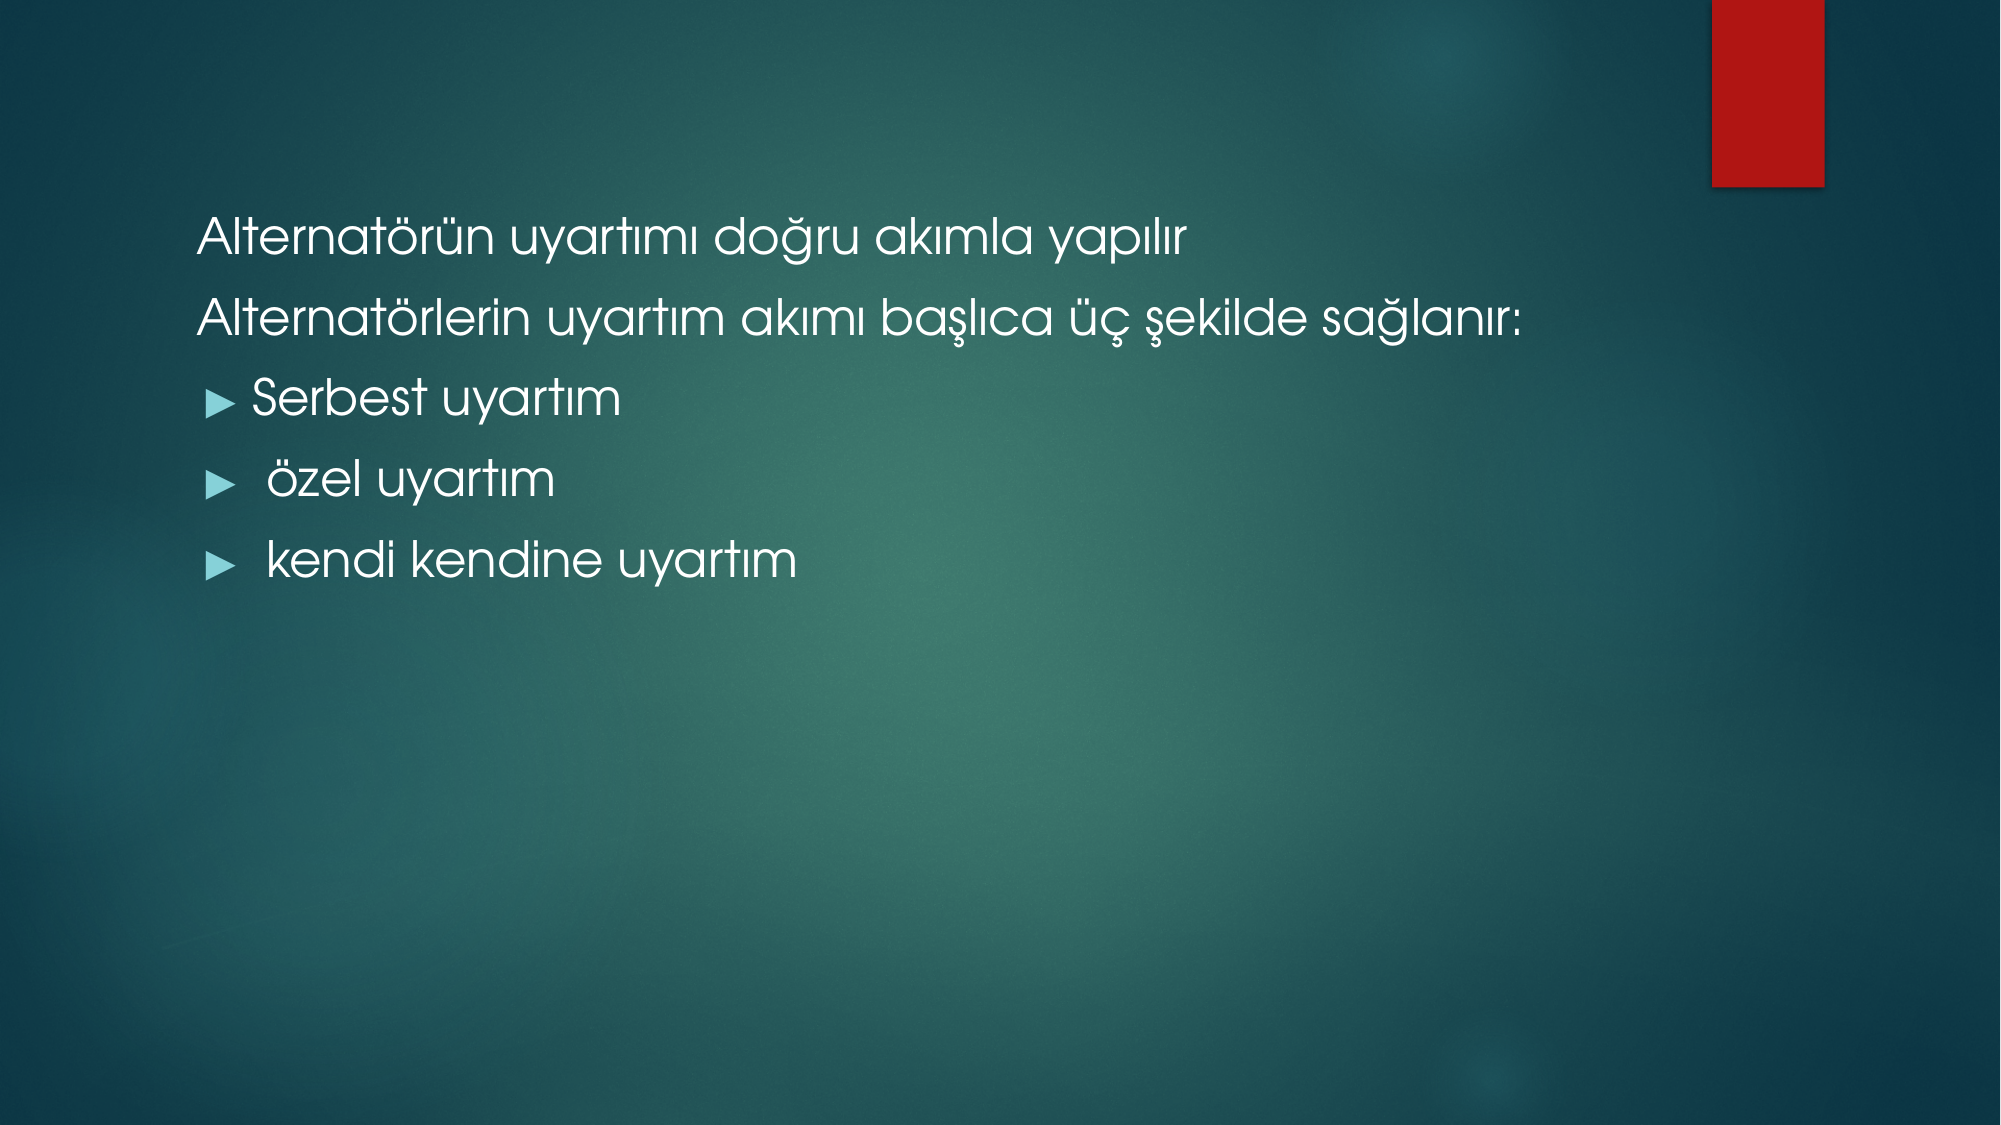

Alternatörün uyartımı doğru akımla yapılır
Alternatörlerin uyartım akımı başlıca üç şekilde sağlanır:
Serbest uyartım
 özel uyartım
 kendi kendine uyartım